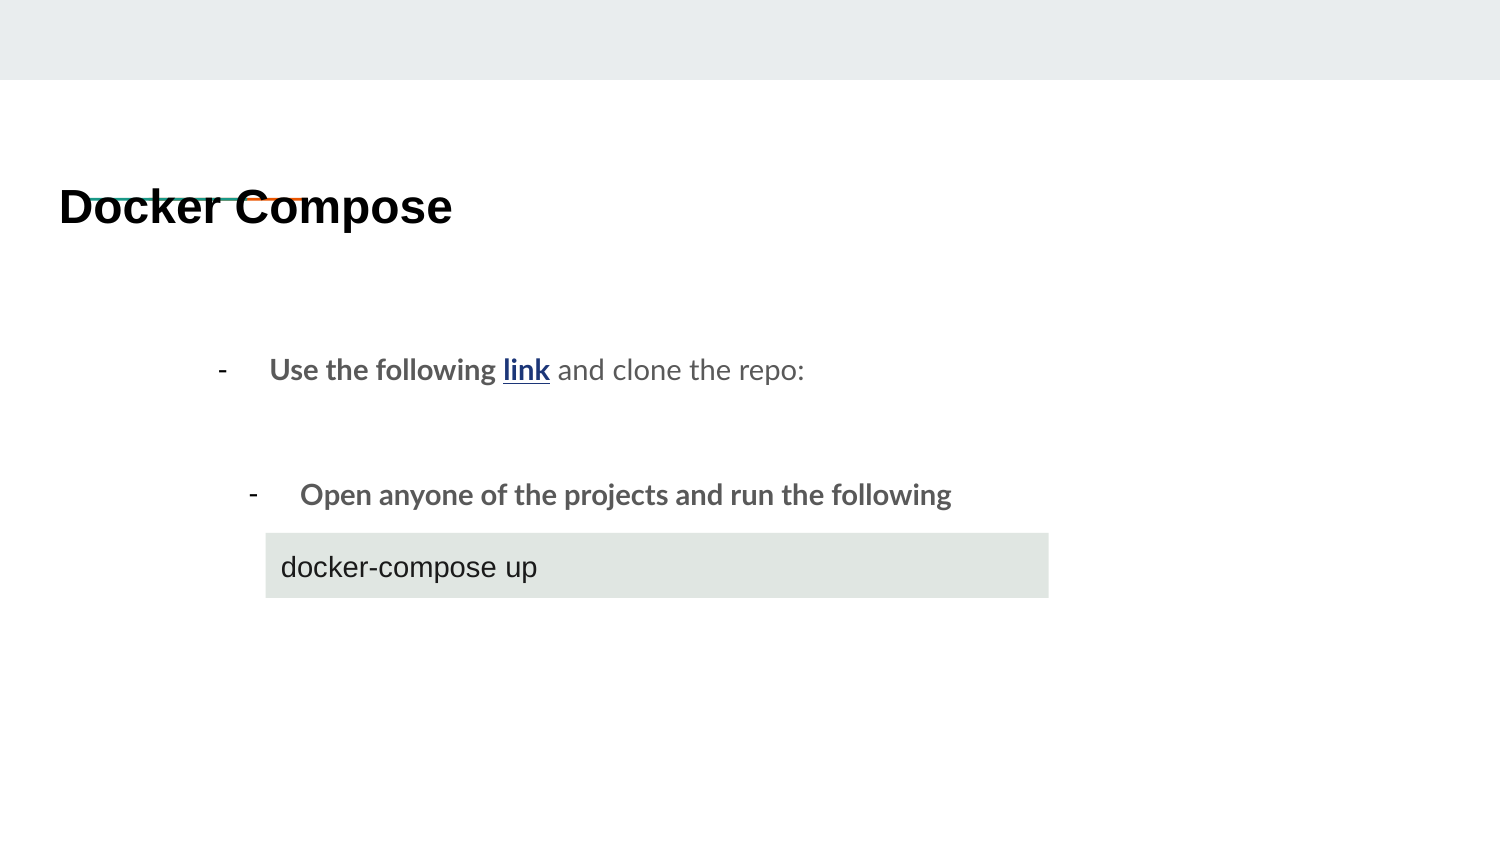

# Docker Compose

Use the following link and clone the repo:
Open anyone of the projects and run the following
docker-compose up